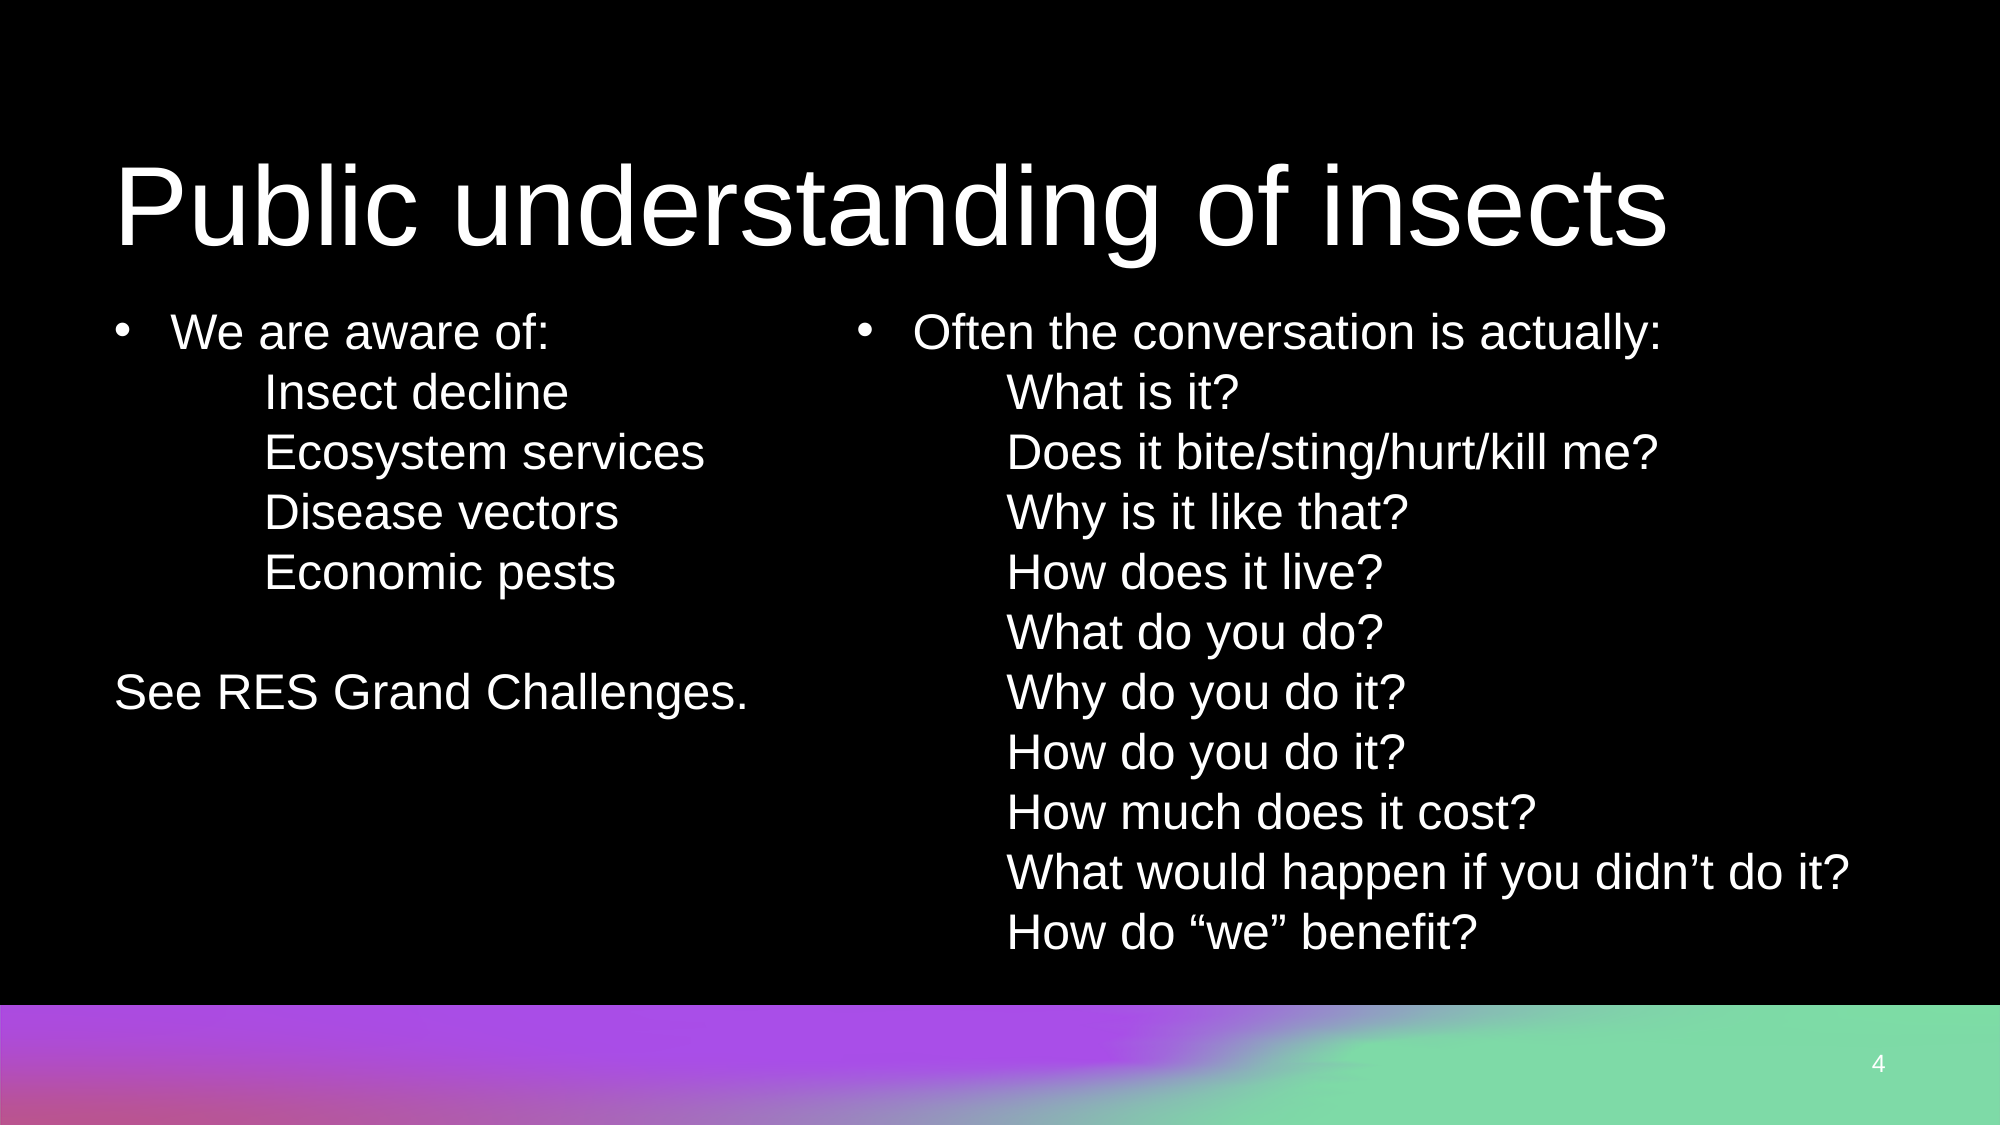

# Public understanding of insects
Often the conversation is actually:
	What is it?
	Does it bite/sting/hurt/kill me?
	Why is it like that?
	How does it live?
	What do you do?
	Why do you do it?
	How do you do it?
	How much does it cost?
	What would happen if you didn’t do it?
	How do “we” benefit?

We are aware of:
	Insect decline
	Ecosystem services
	Disease vectors
	Economic pests

See RES Grand Challenges.